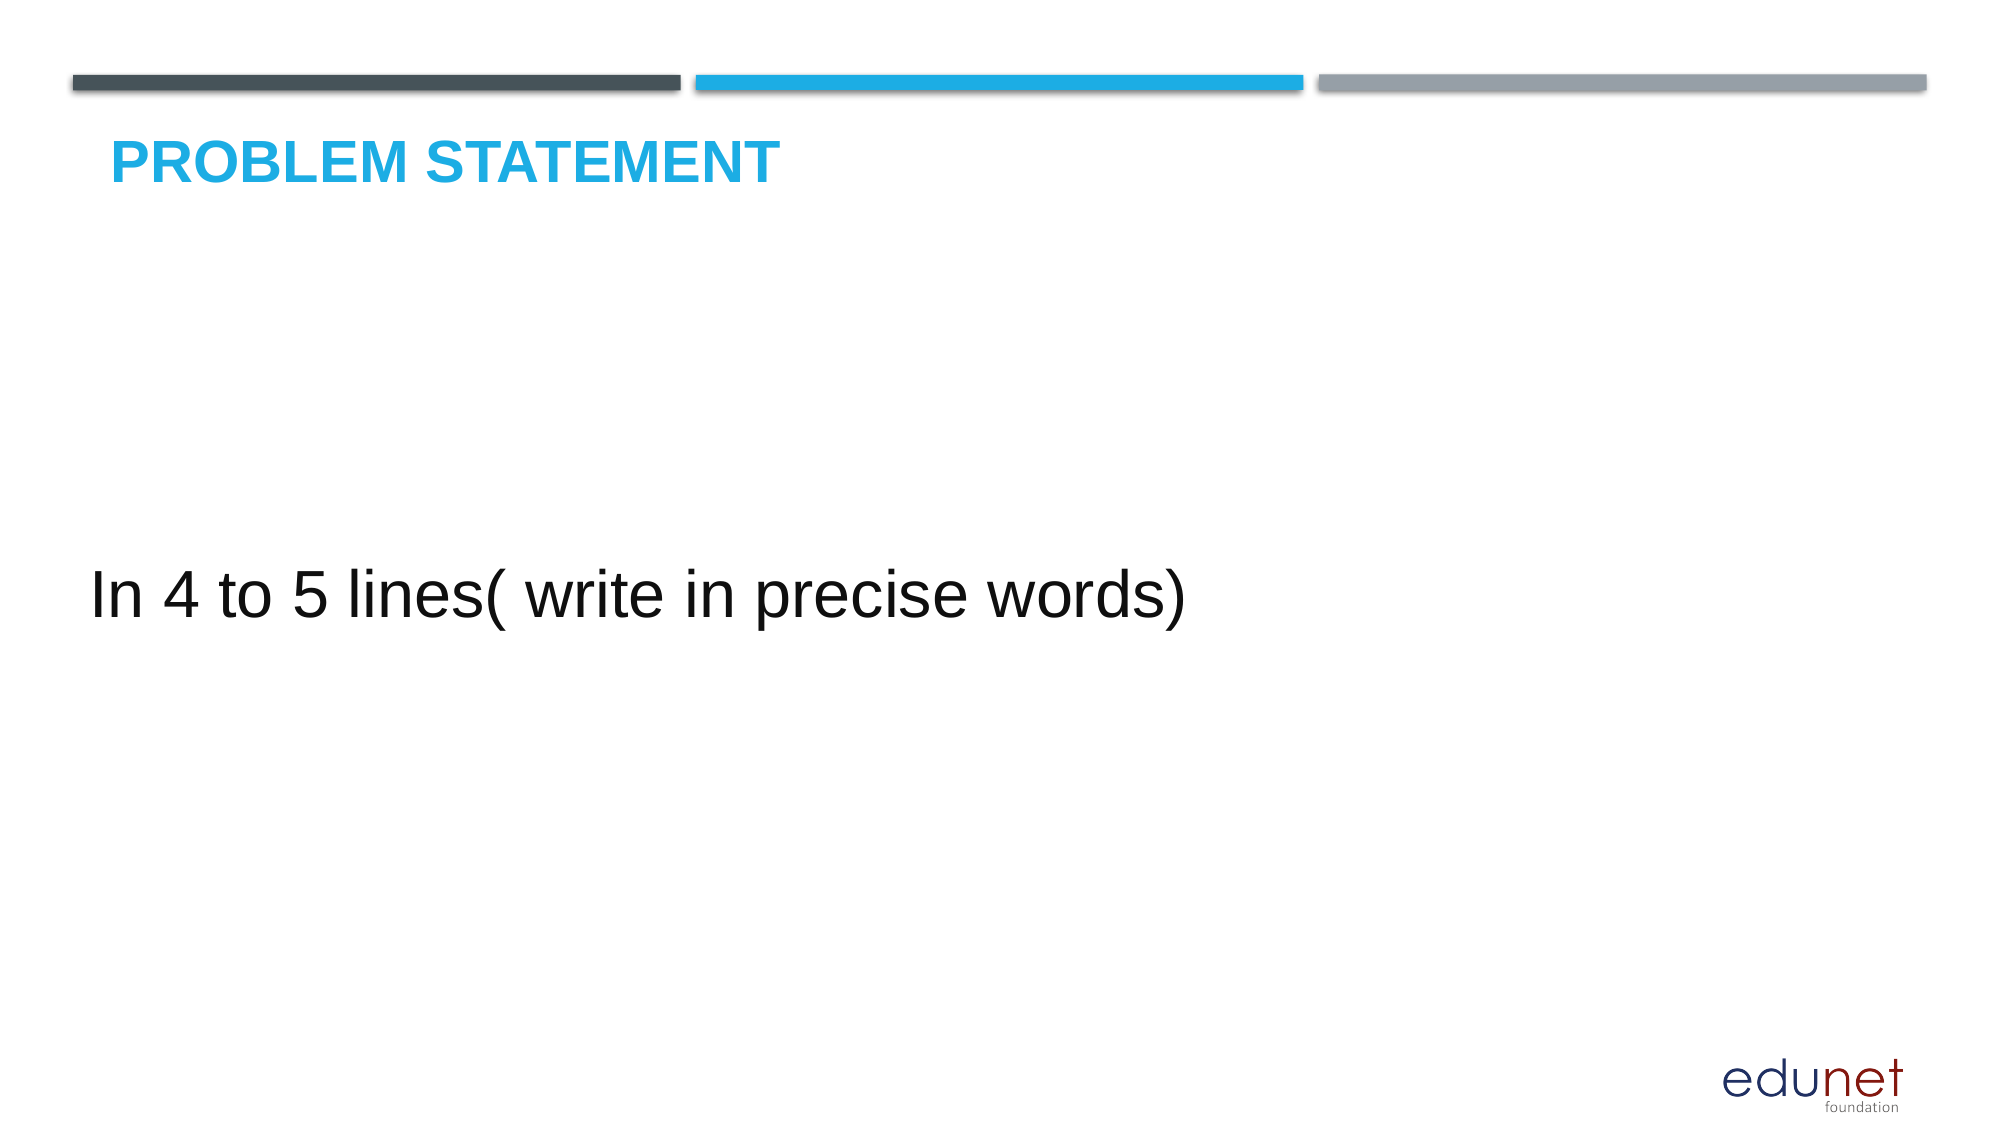

# Problem Statement
In 4 to 5 lines( write in precise words)